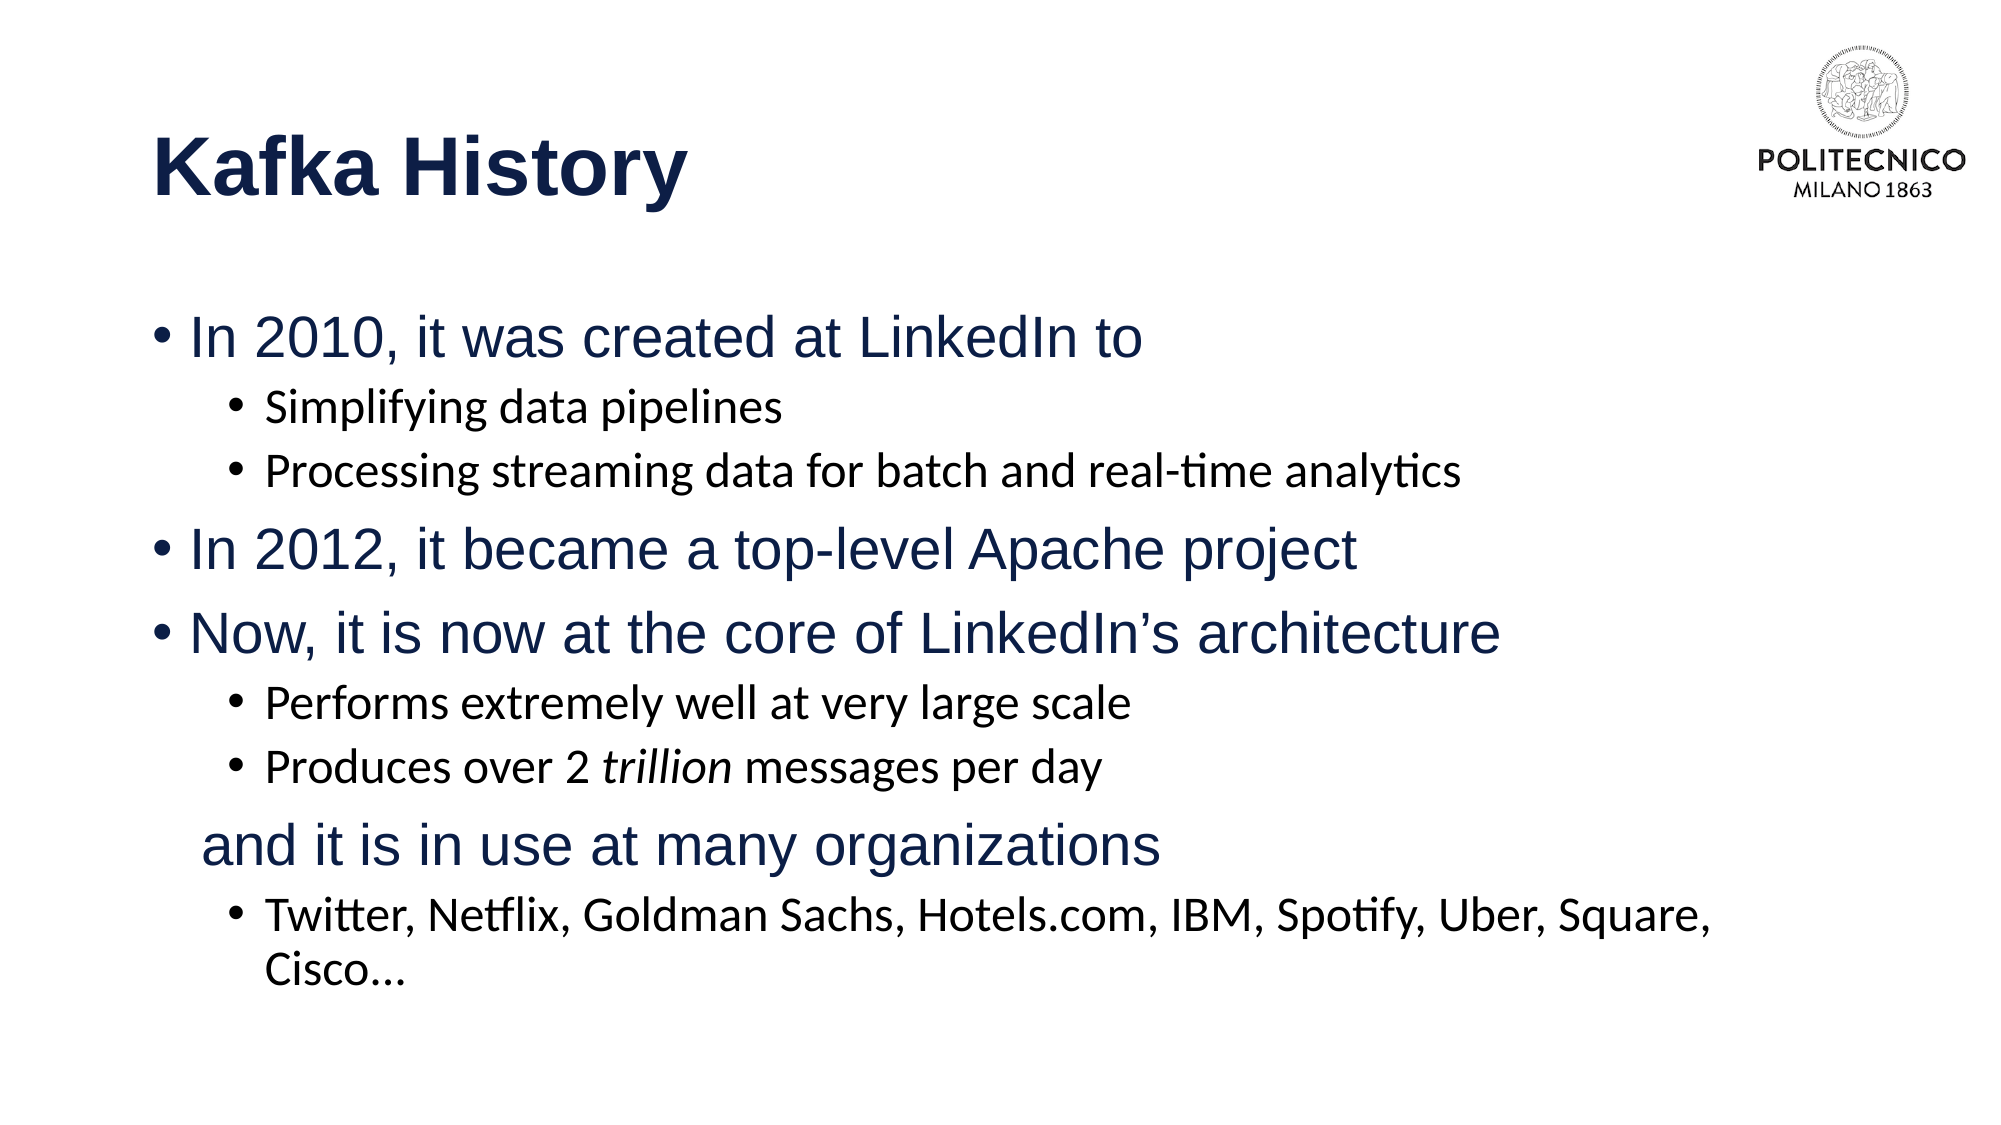

# Kafka History
In 2010, it was created at LinkedIn to
Simplifying data pipelines
Processing streaming data for batch and real-time analytics
In 2012, it became a top-level Apache project
Now, it is now at the core of LinkedIn’s architecture
Performs extremely well at very large scale
Produces over 2 trillion messages per day
   and it is in use at many organizations
Twitter, Netflix, Goldman Sachs, Hotels.com, IBM, Spotify, Uber, Square, Cisco...